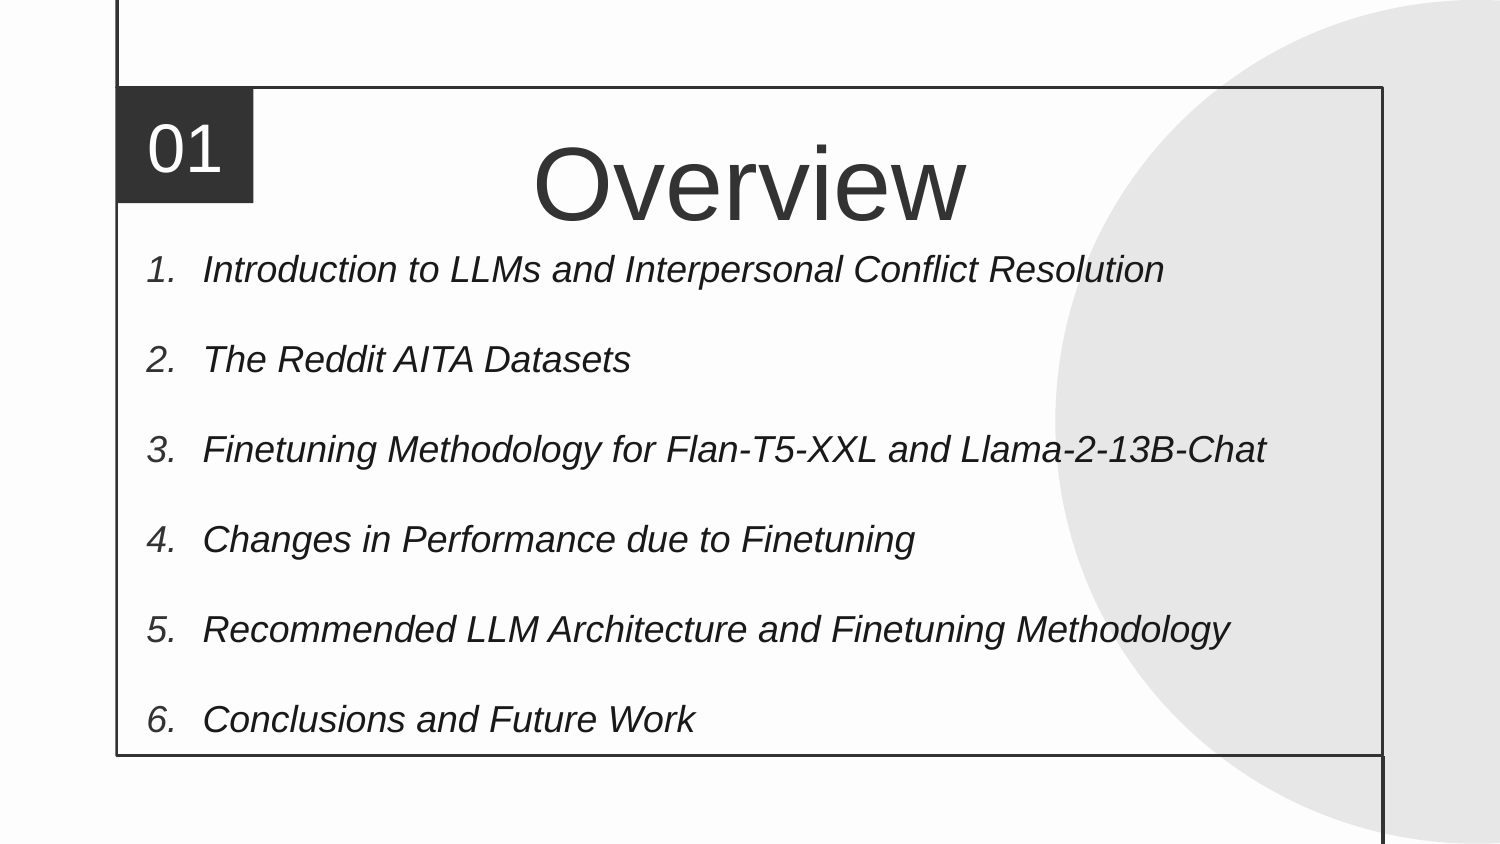

01
# Overview
Introduction to LLMs and Interpersonal Conflict Resolution

The Reddit AITA Datasets

Finetuning Methodology for Flan-T5-XXL and Llama-2-13B-Chat

Changes in Performance due to Finetuning

Recommended LLM Architecture and Finetuning Methodology

Conclusions and Future Work